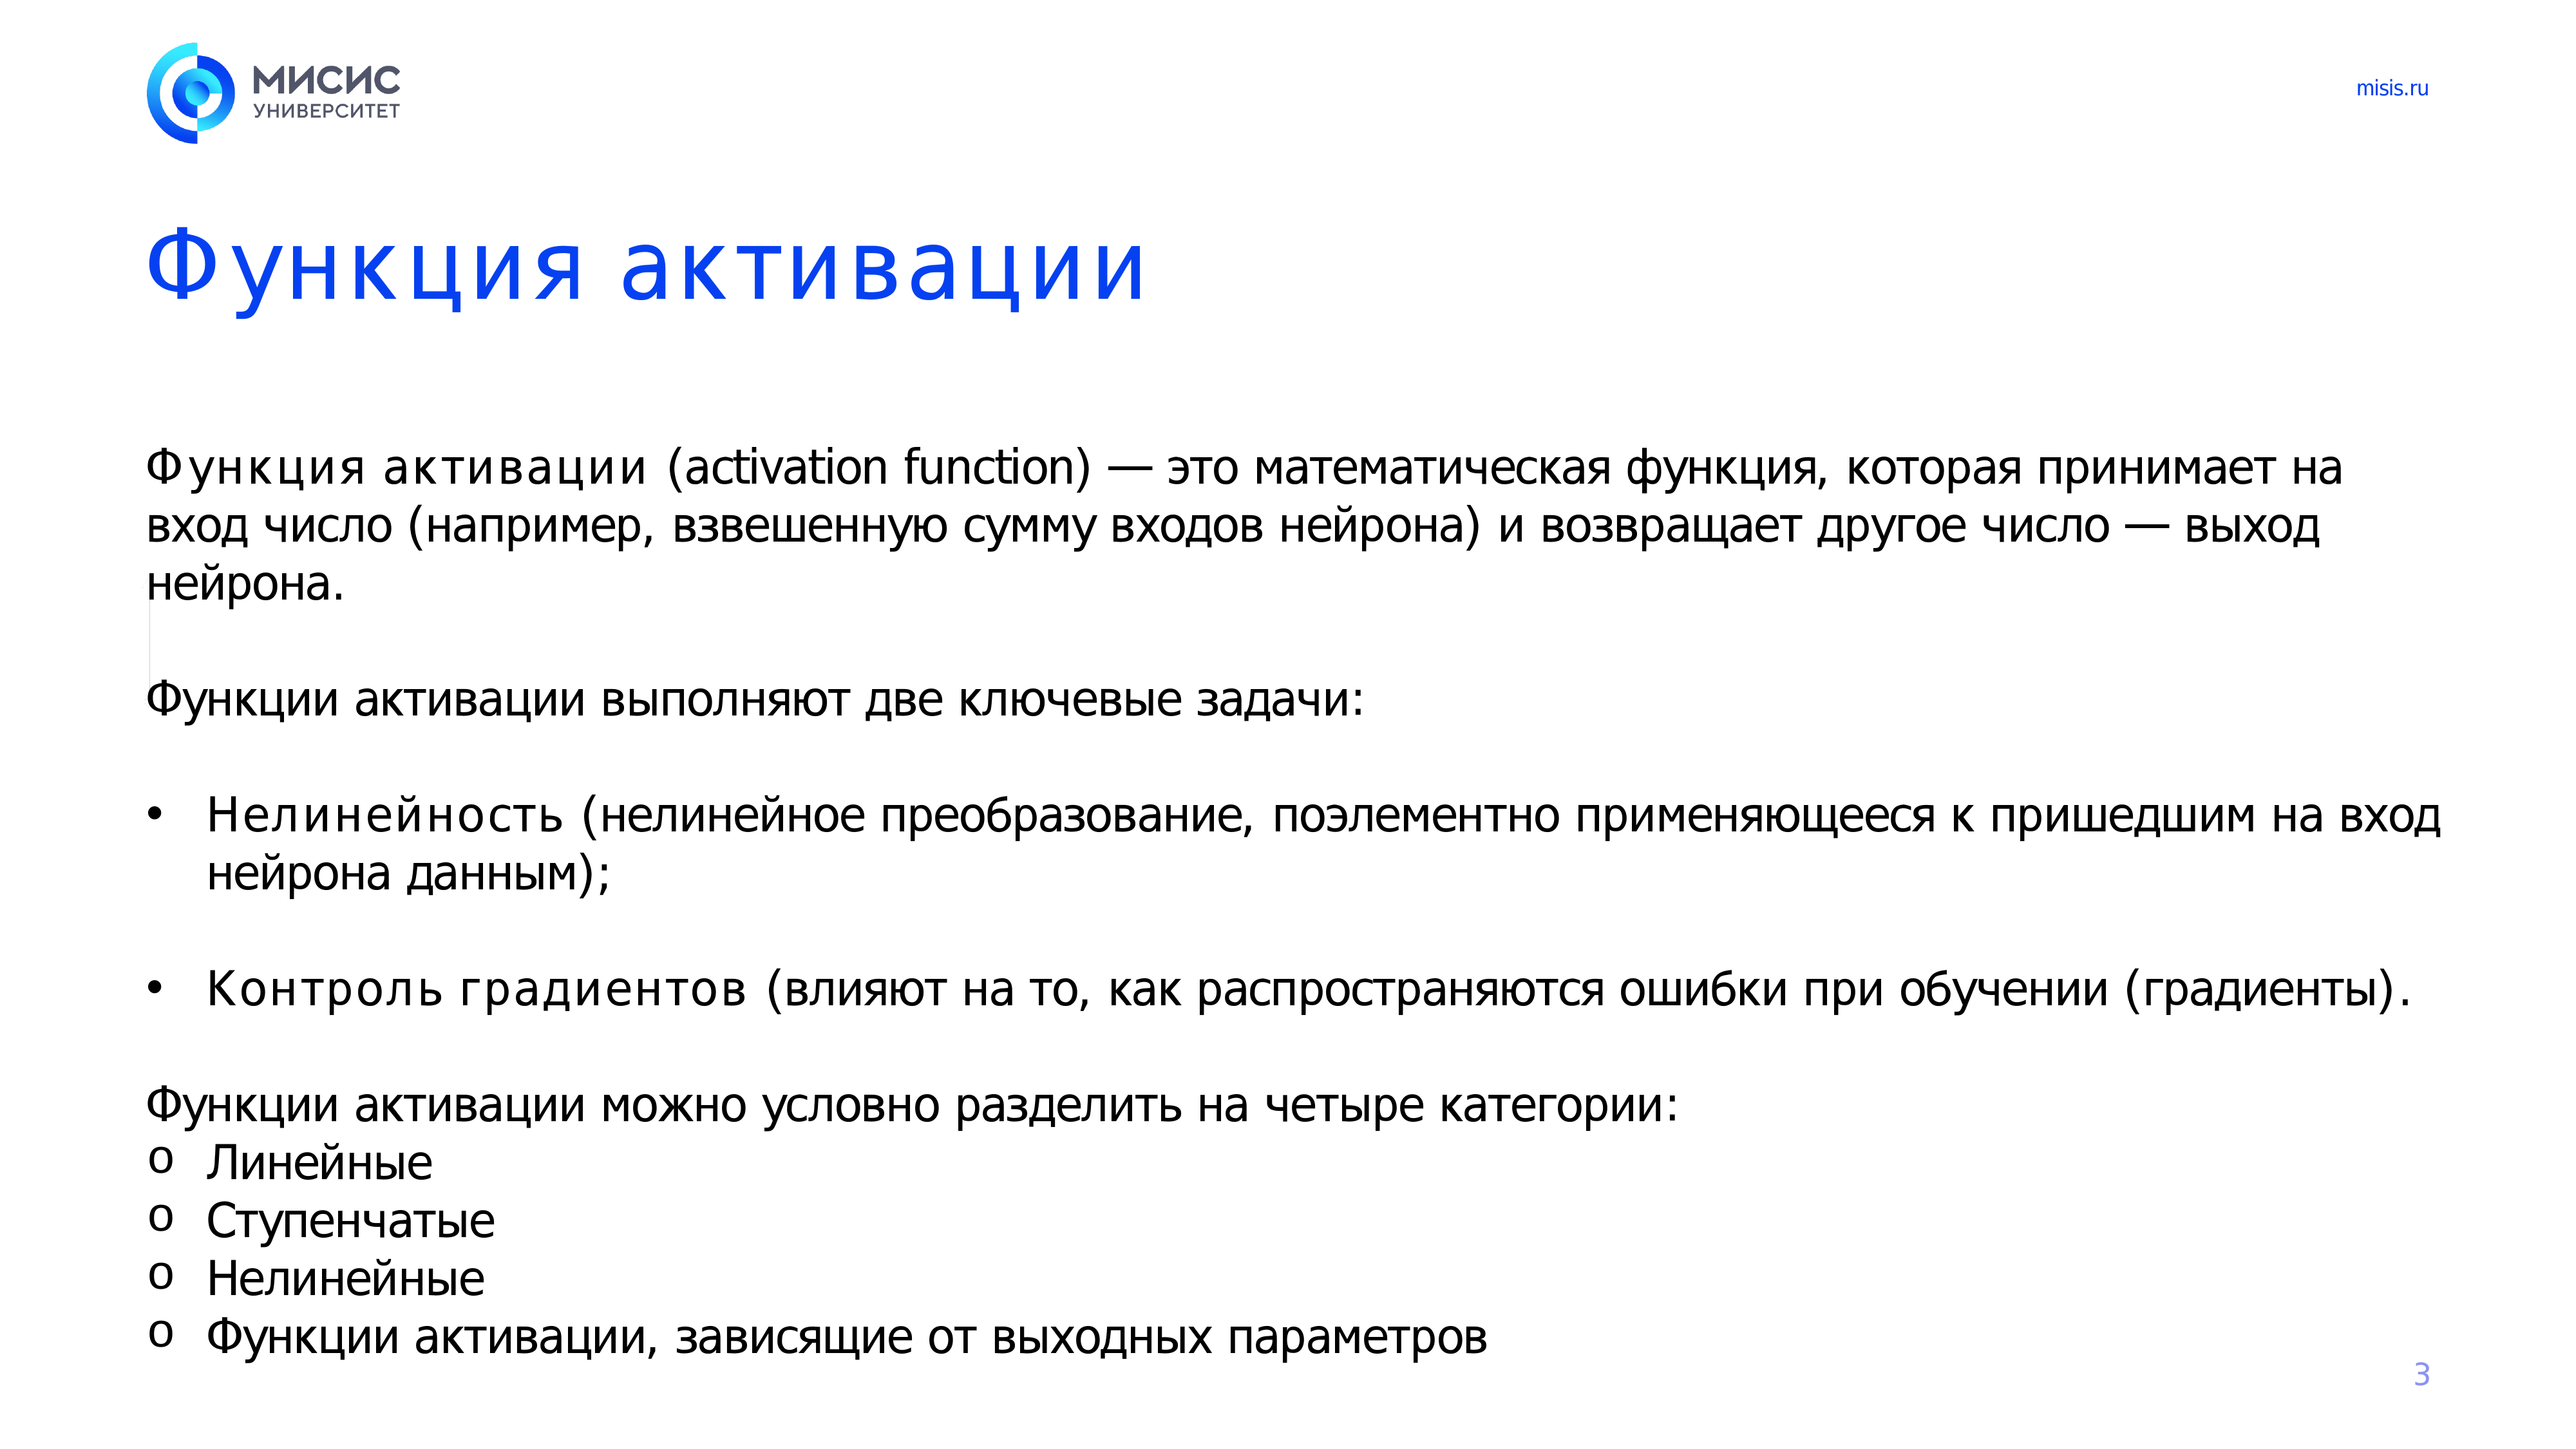

# Функция активации

Функция активации (activation function) — это математическая функция, которая принимает на вход число (например, взвешенную сумму входов нейрона) и возвращает другое число — выход нейрона.

Функции активации выполняют две ключевые задачи:

Нелинейность (нелинейное преобразование, поэлементно применяющееся к пришедшим на вход нейрона данным);

Контроль градиентов (влияют на то, как распространяются ошибки при обучении (градиенты).

Функции активации можно условно разделить на четыре категории:
Линейные
Ступенчатые
Нелинейные
Функции активации, зависящие от выходных параметров

3